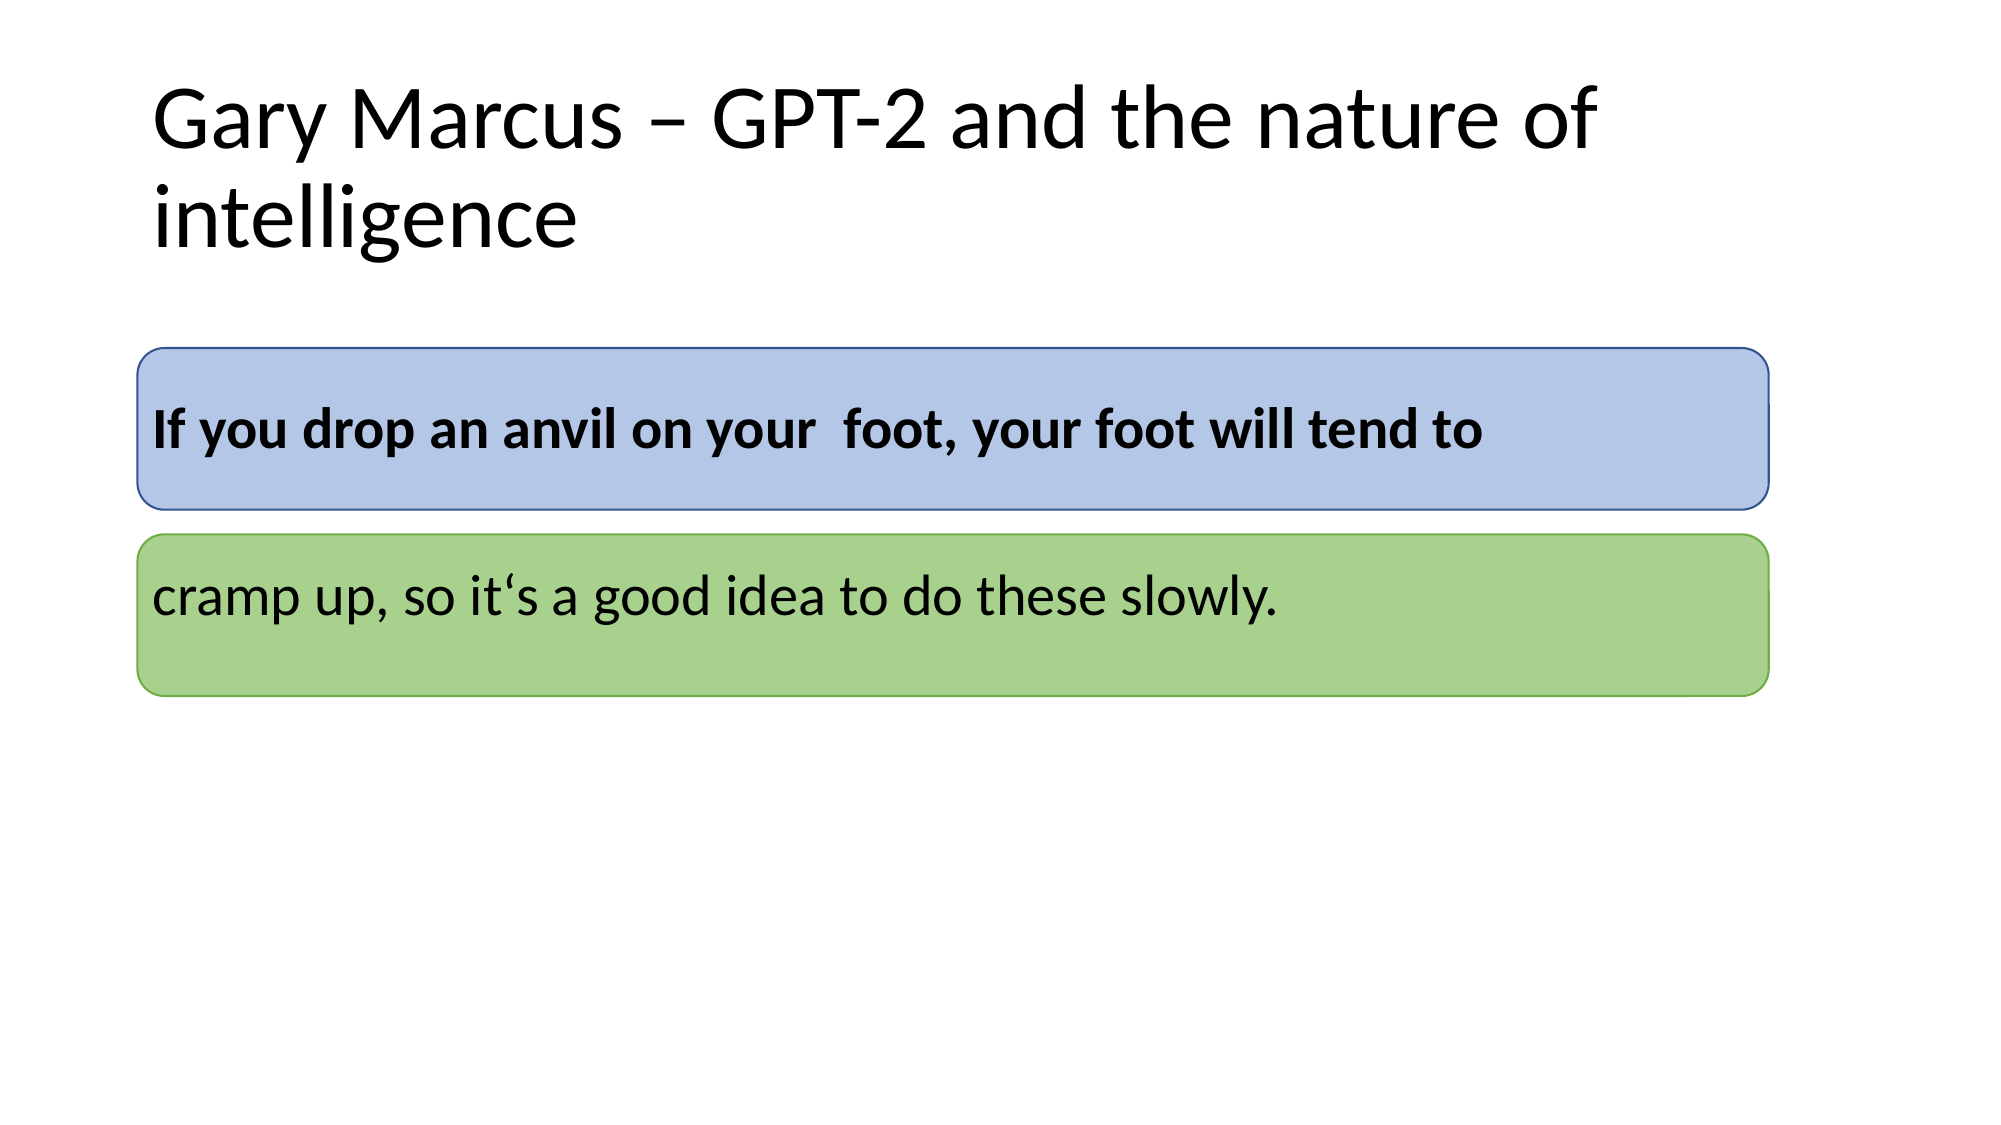

# Gary Marcus – GPT-2 and the nature of intelligence

If you drop an anvil on your  foot, your foot will tend to

cramp up, so it‘s a good idea to do these slowly.